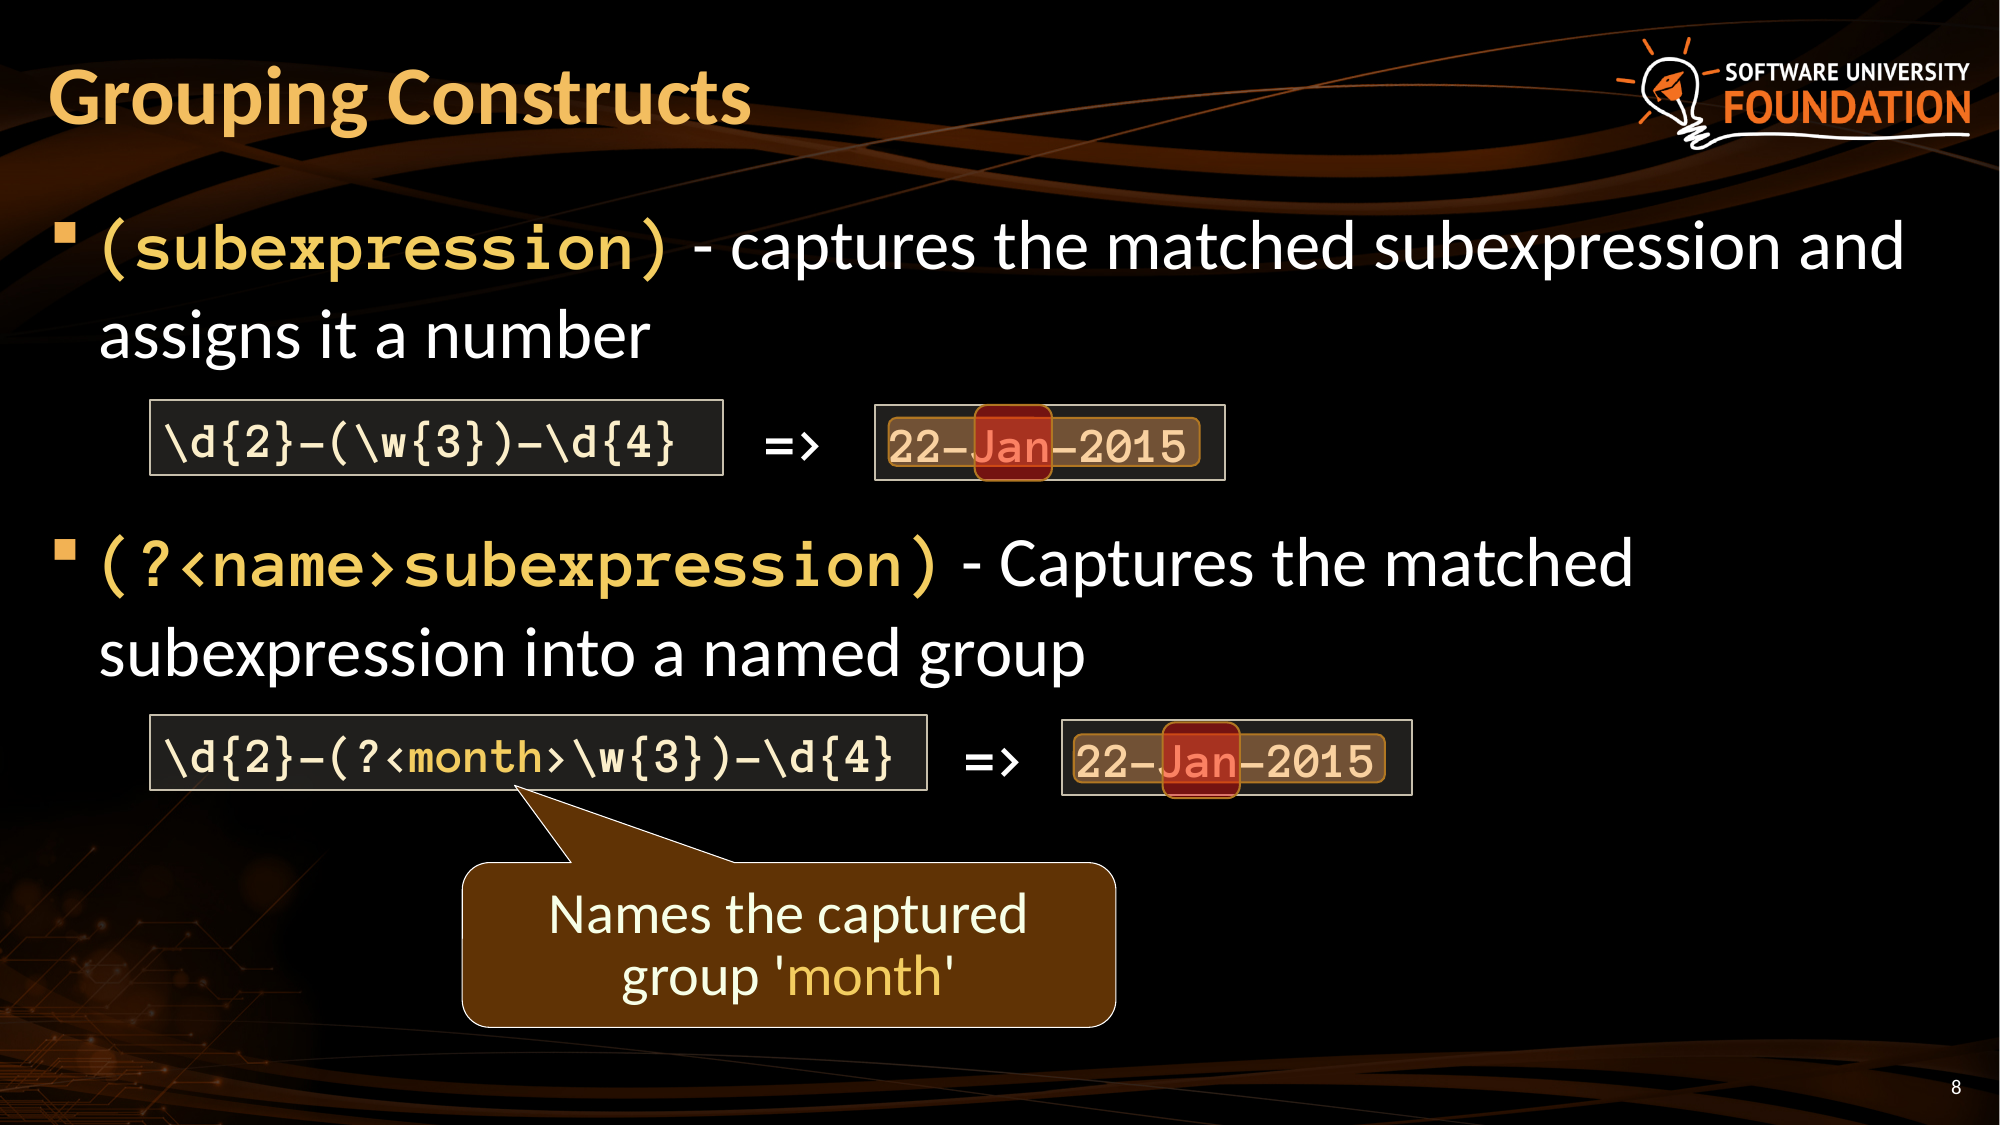

# Grouping Constructs
(subexpression) - captures the matched subexpression and assigns it a number

(?<name>subexpression) - Captures the matched subexpression into a named group

=>
\d{2}-(\w{3})-\d{4}
22-Jan-2015

=>
\d{2}-(?<month>\w{3})-\d{4}
22-Jan-2015

Names the captured group 'month'
8